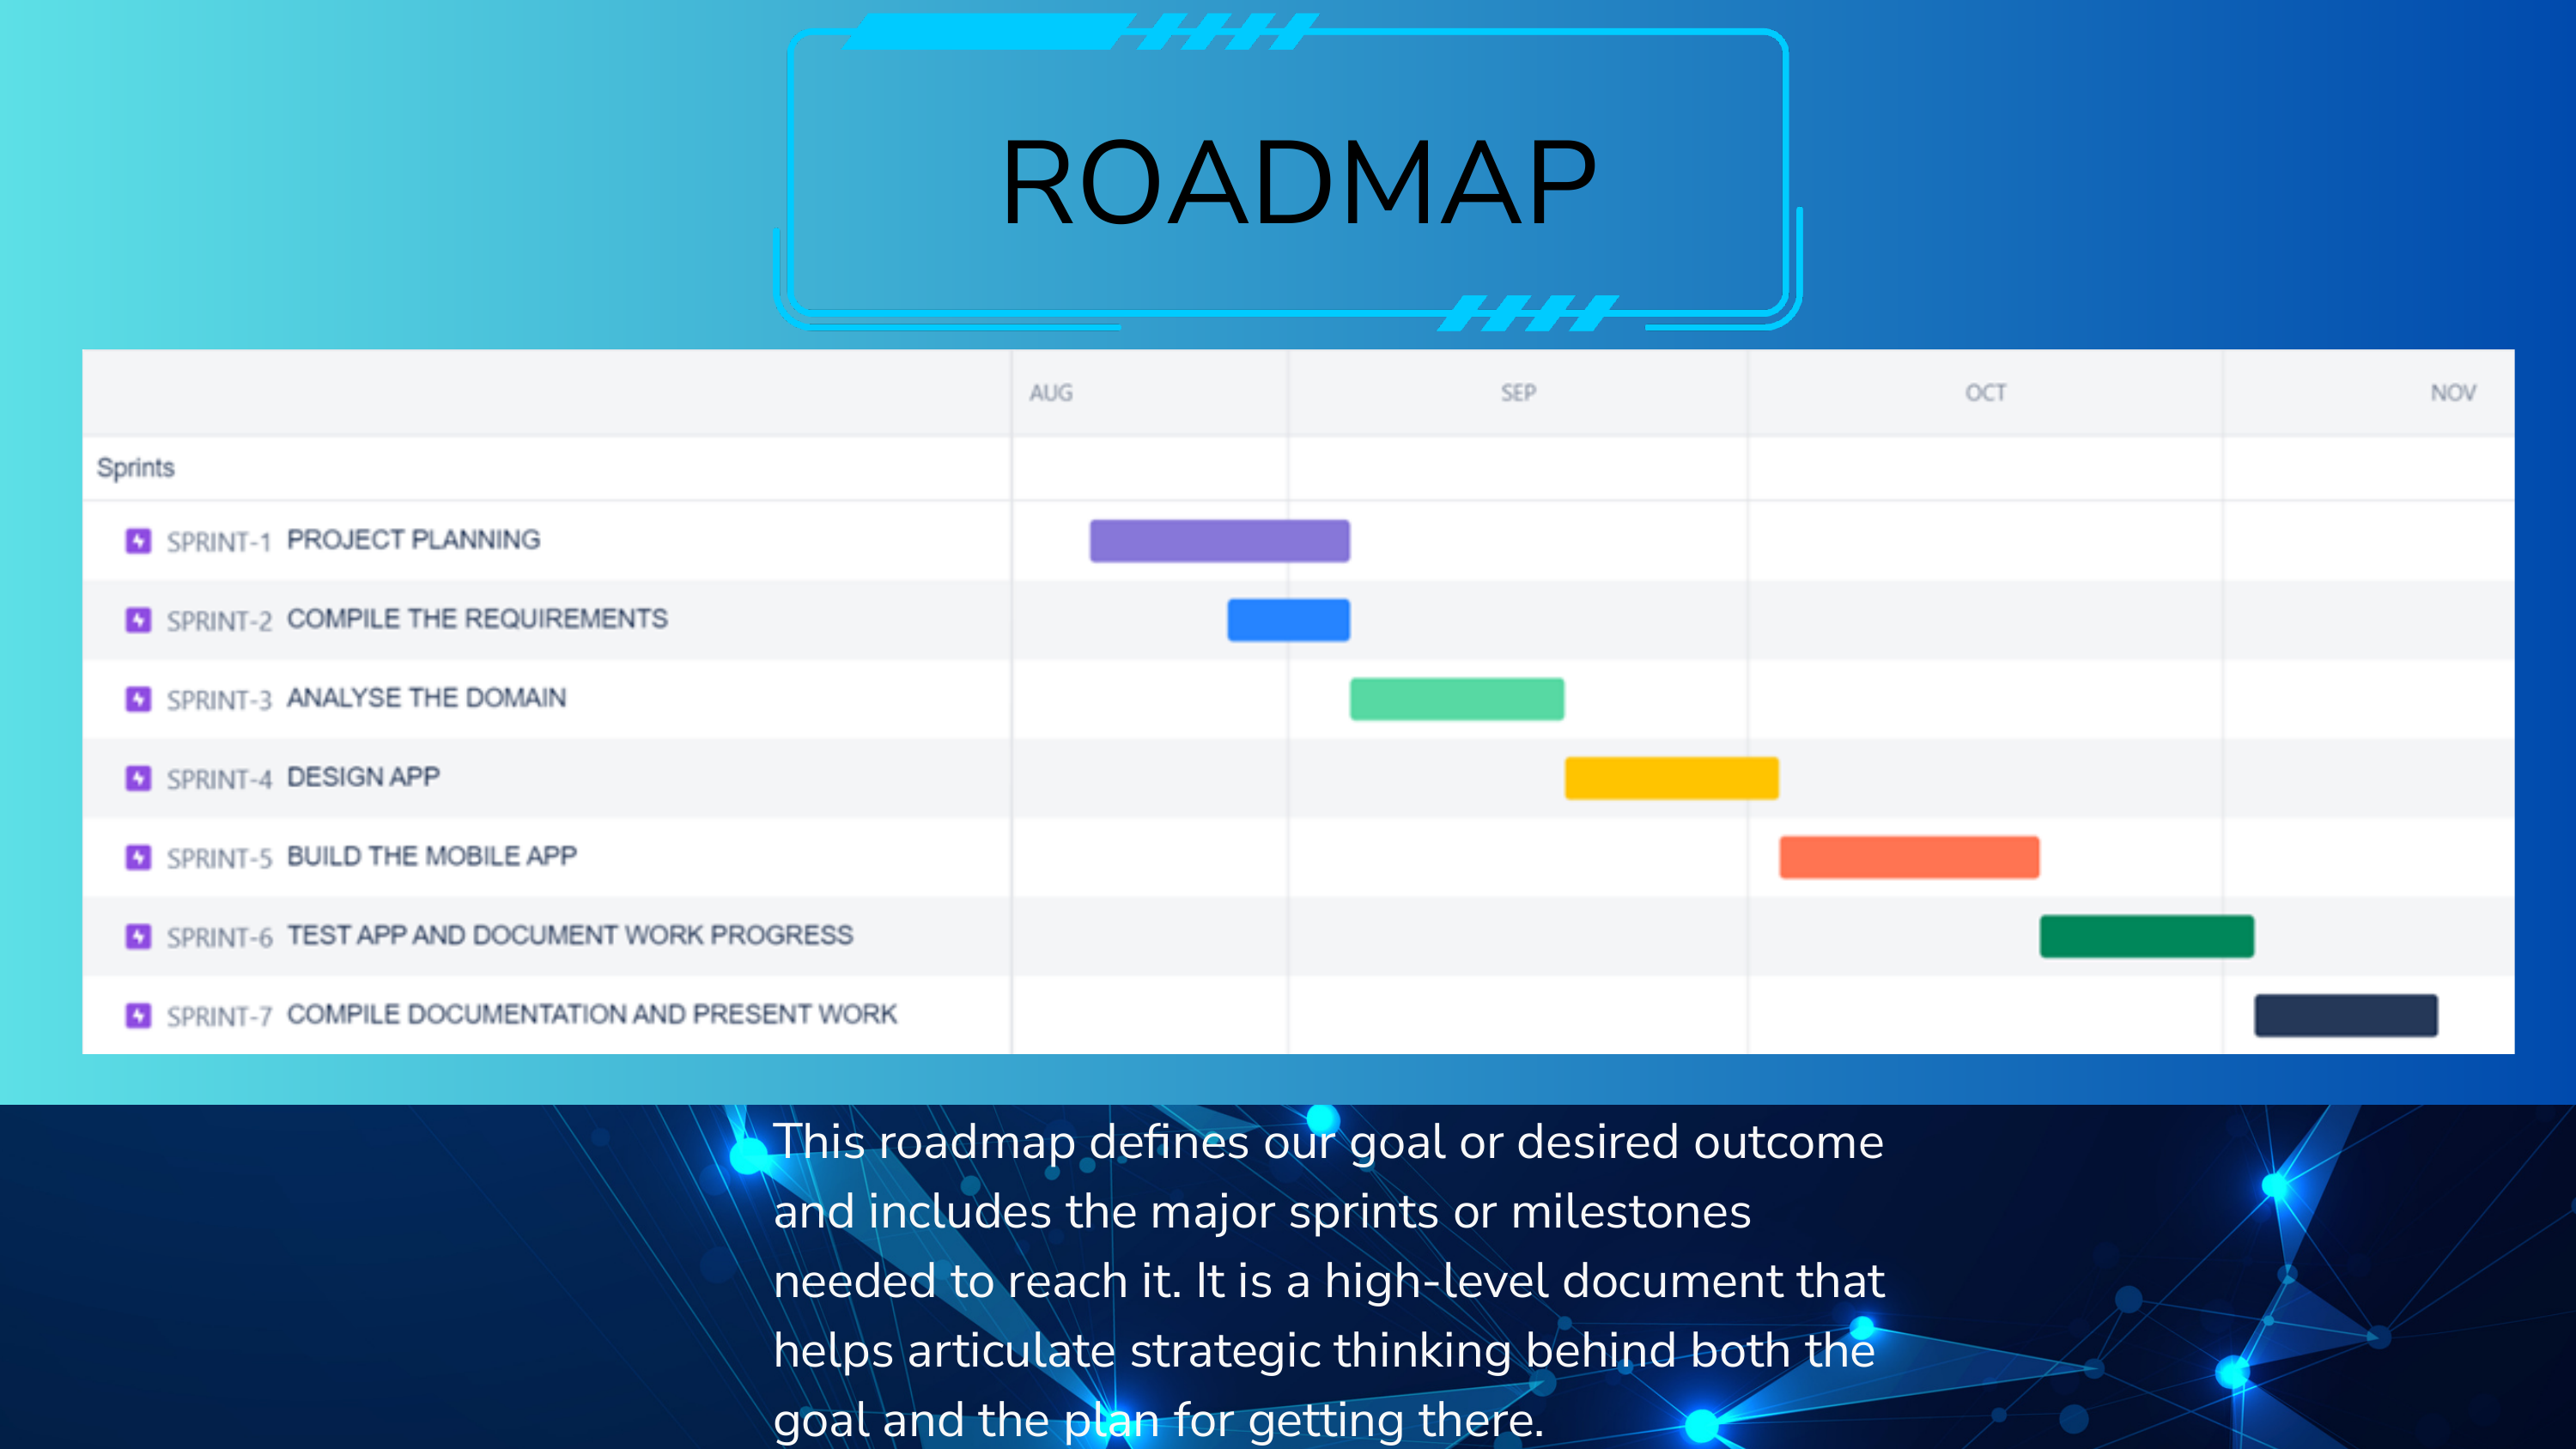

ROADMAP

This roadmap defines our goal or desired outcome and includes the major sprints or milestones needed to reach it. It is a high-level document that helps articulate strategic thinking behind both the goal and the plan for getting there.